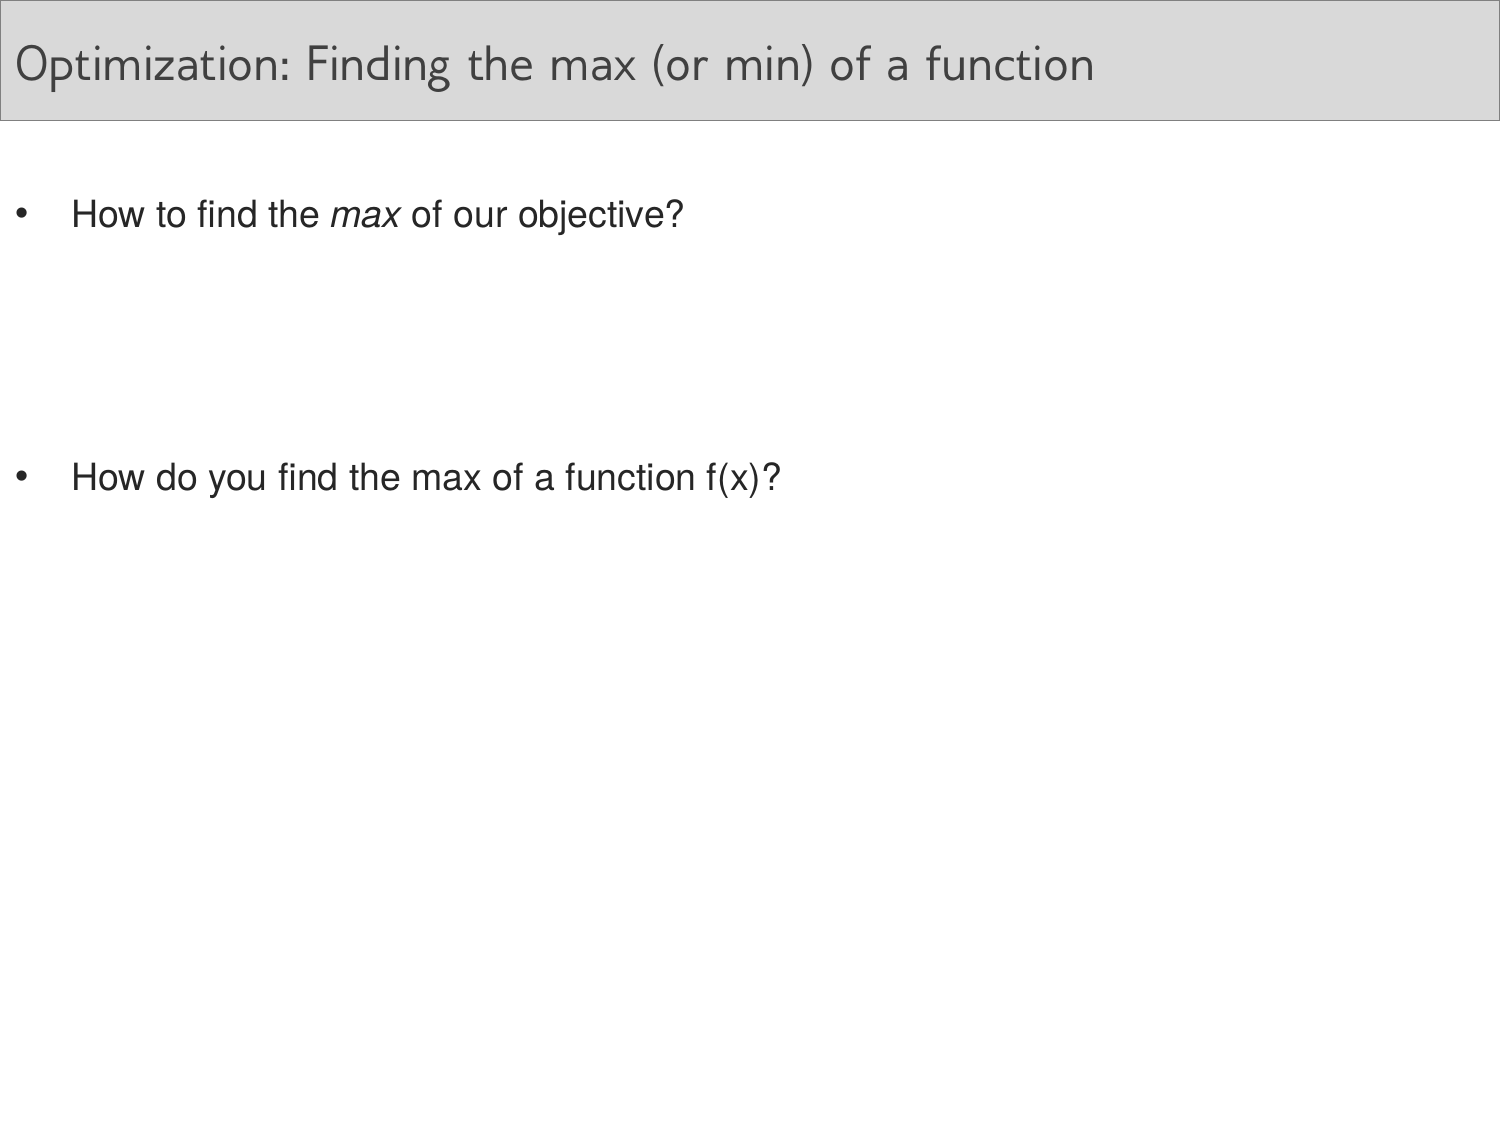

# Optimization: Finding the max (or min) of a function

How to find the max of our objective?

How do you find the max of a function f(x)?